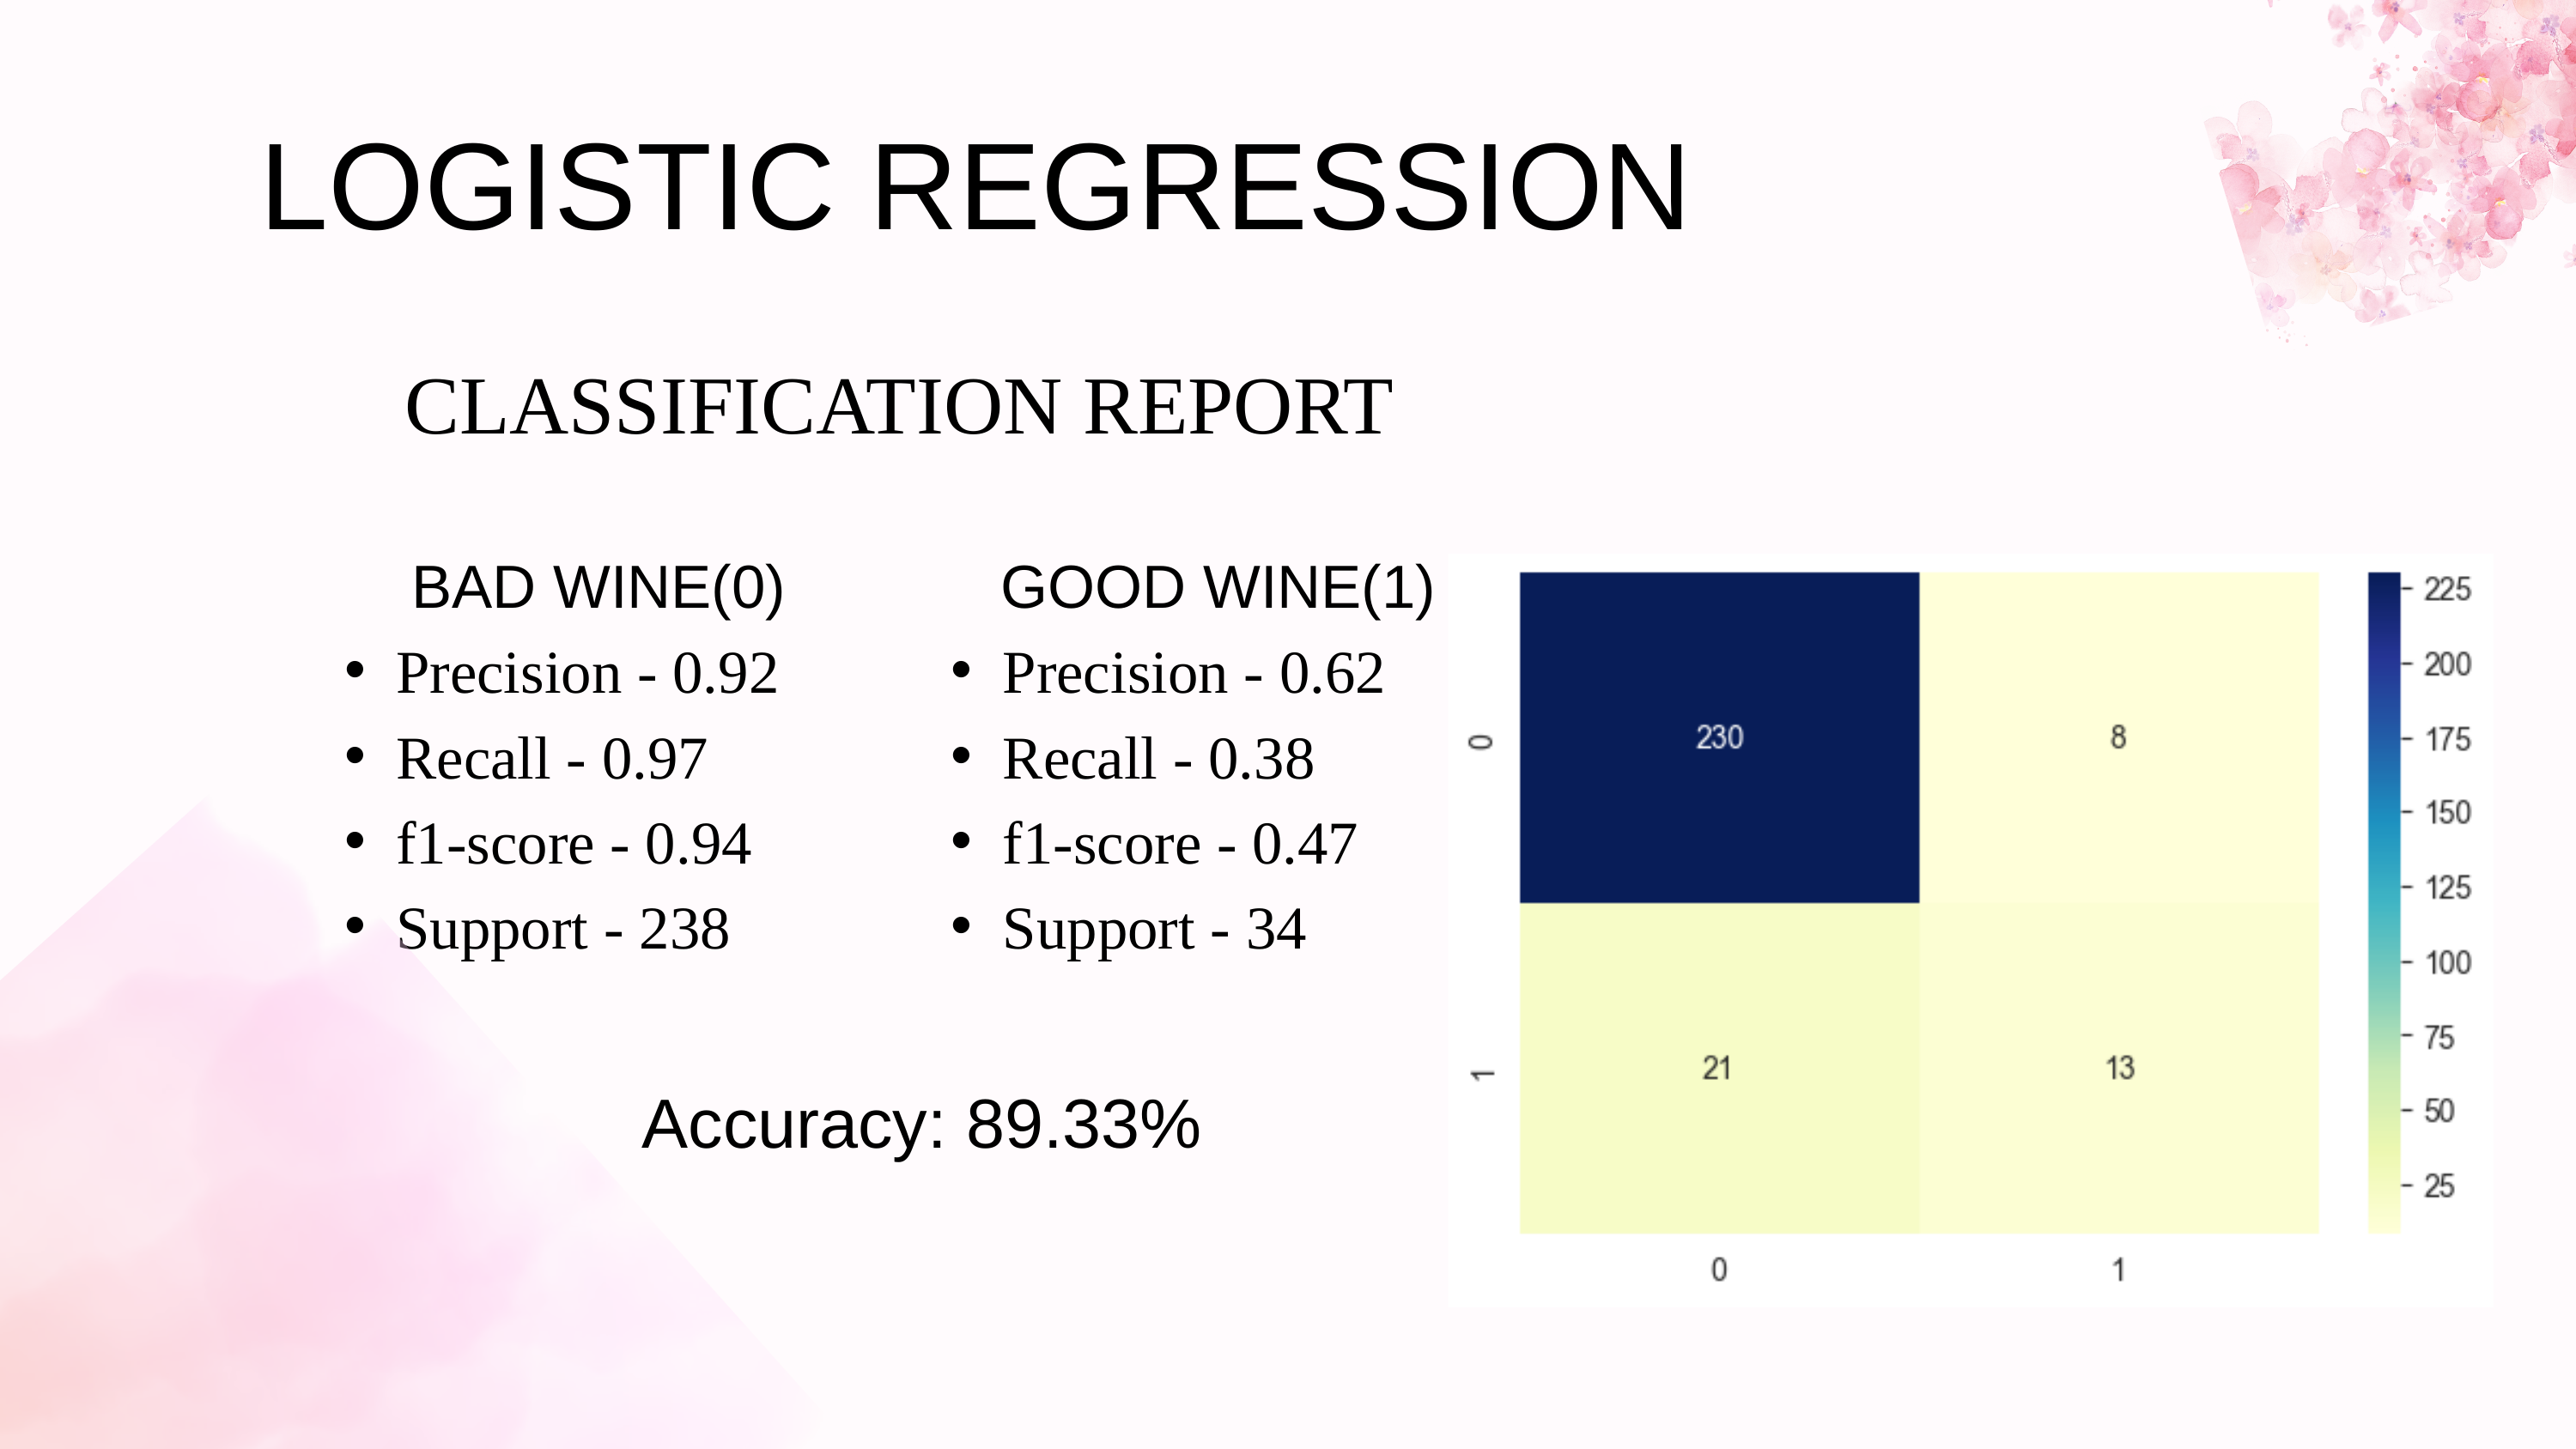

LOGISTIC REGRESSION
CLASSIFICATION REPORT
       BAD WINE(0)
Precision - 0.92
Recall - 0.97
f1-score - 0.94
Support - 238
      GOOD WINE(1)
Precision - 0.62
Recall - 0.38
f1-score - 0.47
Support - 34

Accuracy: 89.33%